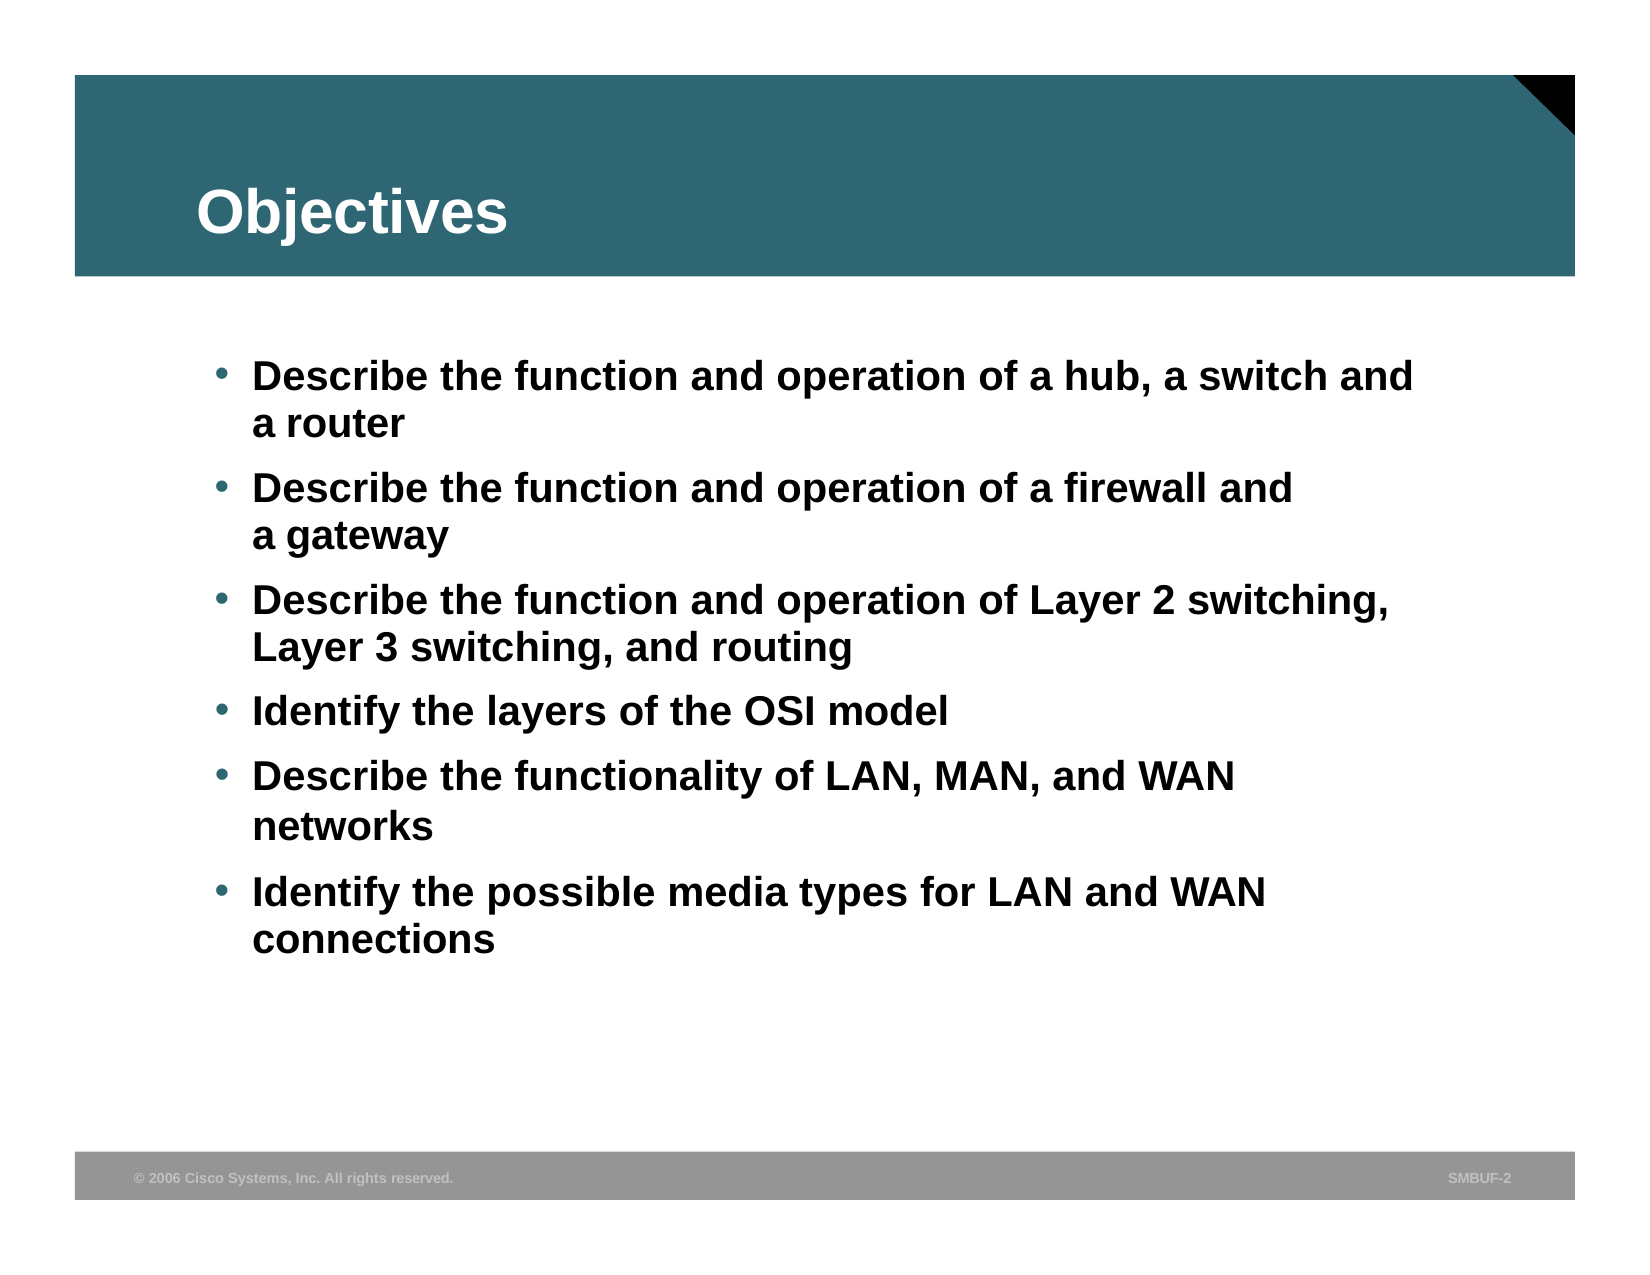

# Objectives
Describe the function and operation of a hub, a switch and a router
Describe the function and operation of a firewall and a gateway
Describe the function and operation of Layer 2 switching, Layer 3 switching, and routing
Identify the layers of the OSI model
Describe the functionality of LAN, MAN, and WAN networks
Identify the possible media types for LAN and WAN connections
© 2006 Cisco Systems, Inc. All rights reserved.
SMBUF-2